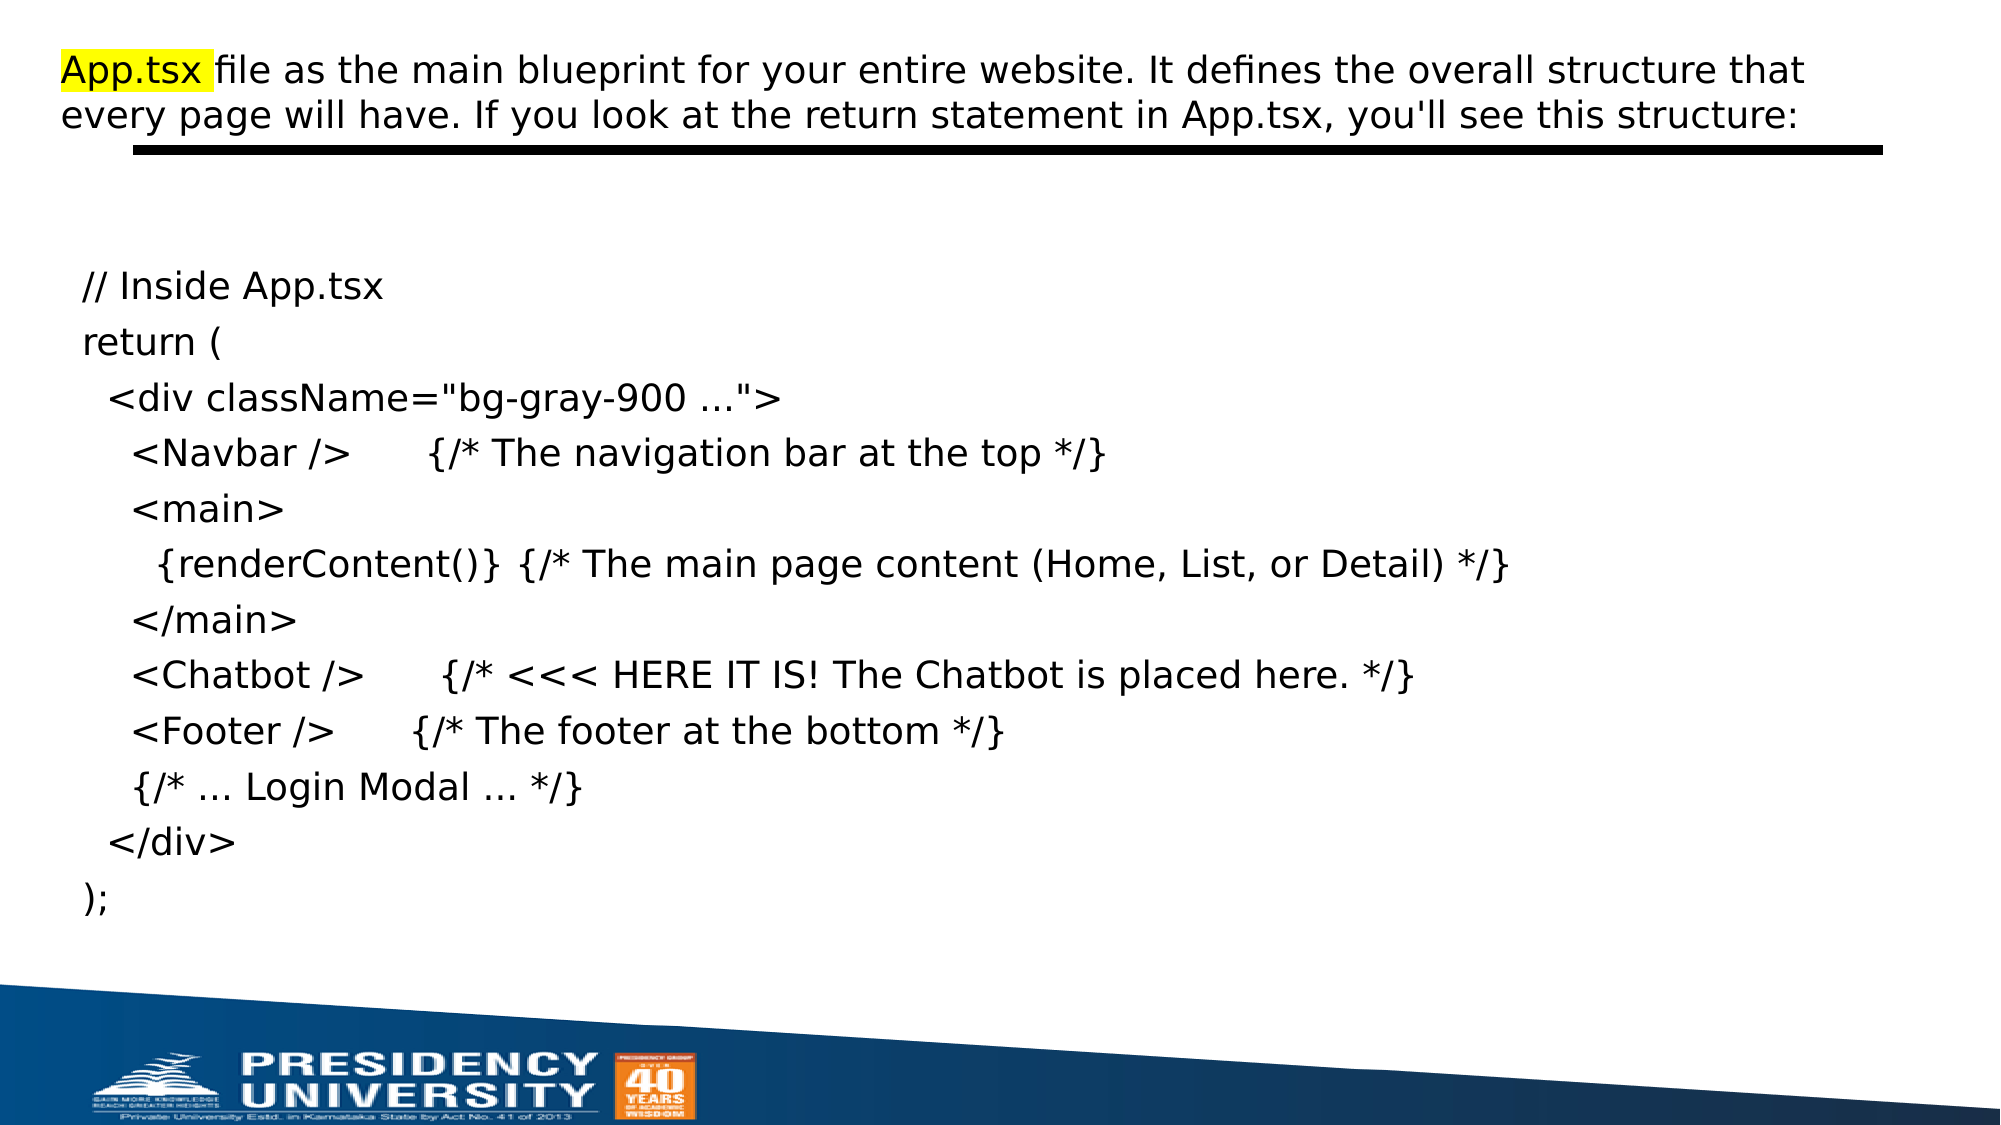

# App.tsx file as the main blueprint for your entire website. It defines the overall structure that every page will have. If you look at the return statement in App.tsx, you'll see this structure:
// Inside App.tsx
return (
  <div className="bg-gray-900 ...">
    <Navbar />      {/* The navigation bar at the top */}
    <main>
      {renderContent()} {/* The main page content (Home, List, or Detail) */}
    </main>
    <Chatbot />      {/* <<< HERE IT IS! The Chatbot is placed here. */}
    <Footer />      {/* The footer at the bottom */}
    {/* ... Login Modal ... */}
  </div>
);